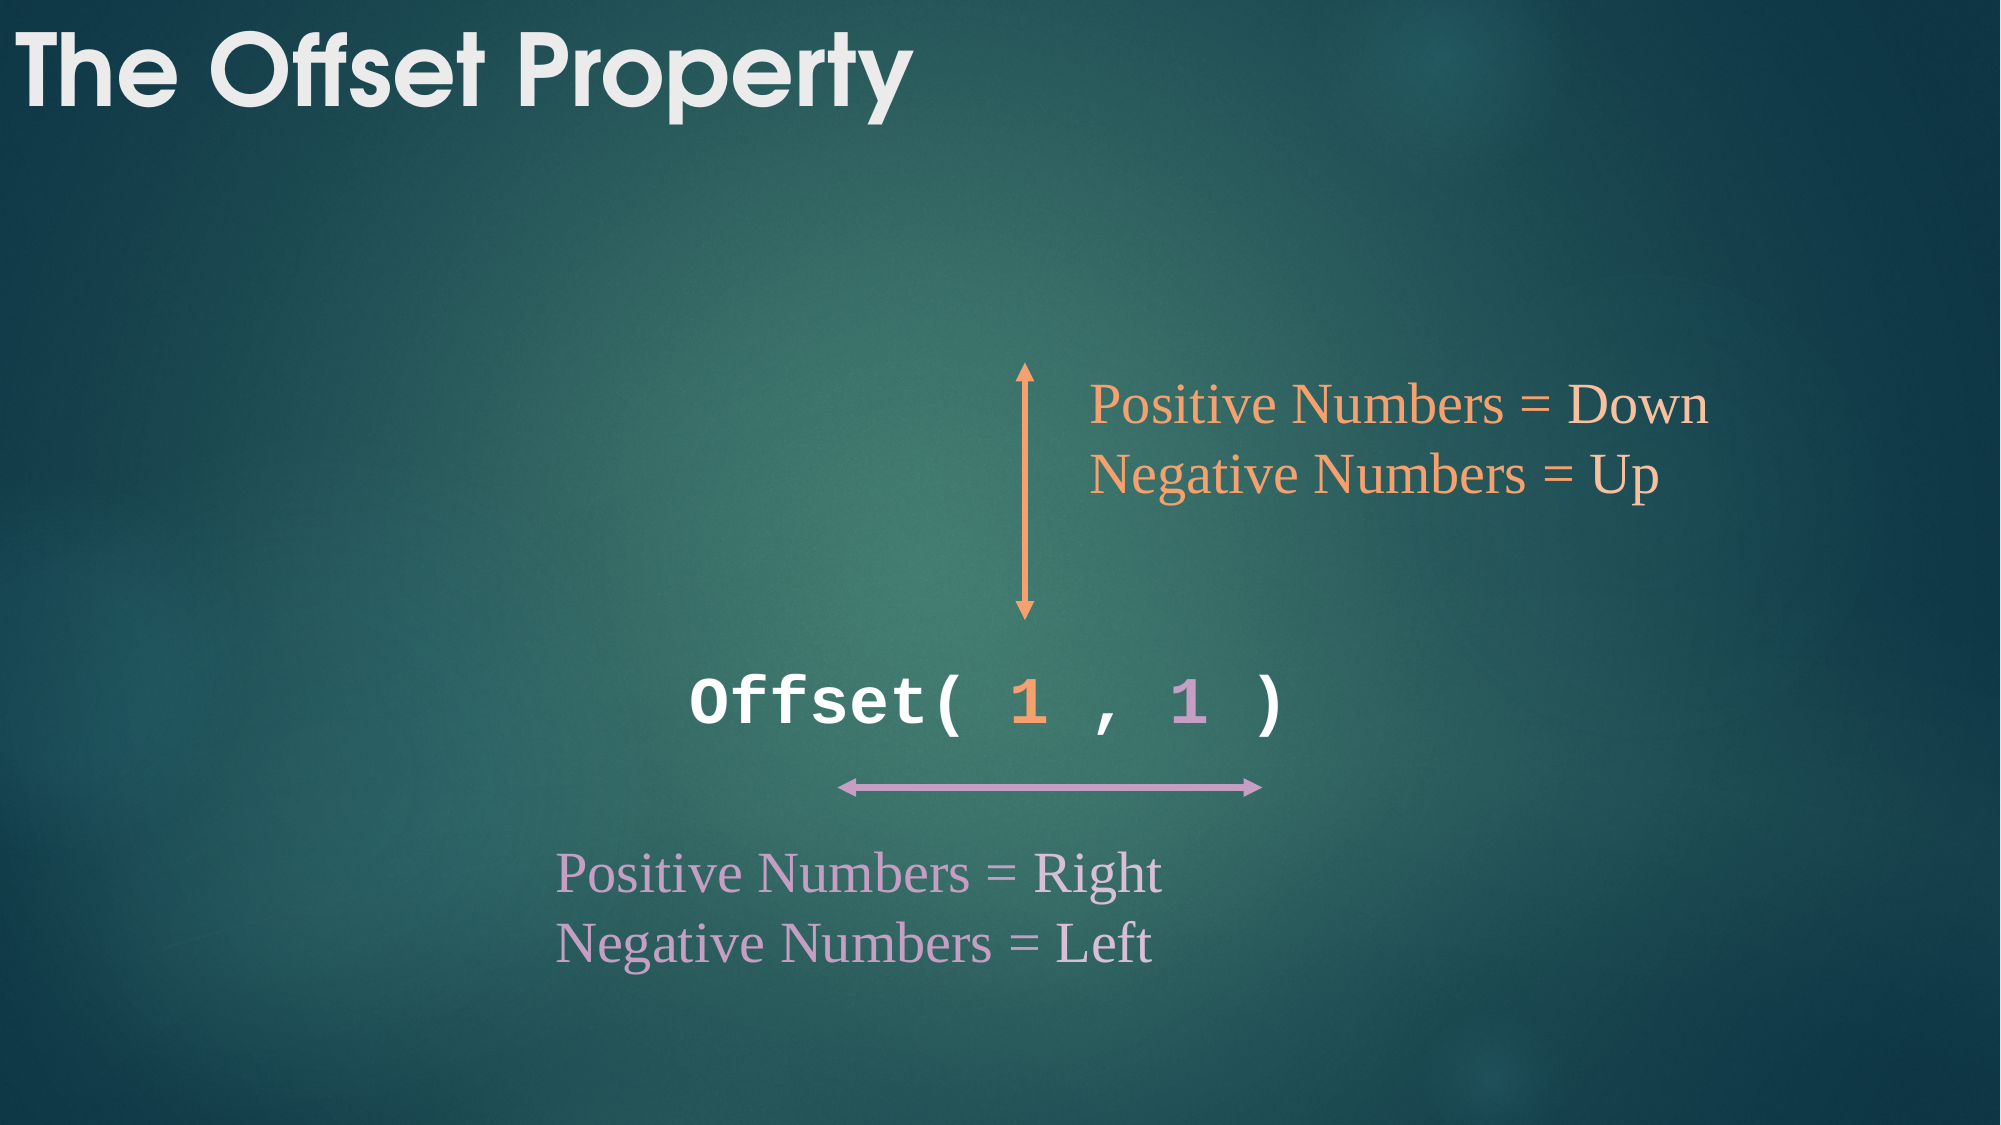

# The Offset Property
Positive Numbers = Down
Negative Numbers = Up
Offset( 1 , 1 )

Positive Numbers = Right
Negative Numbers = Left